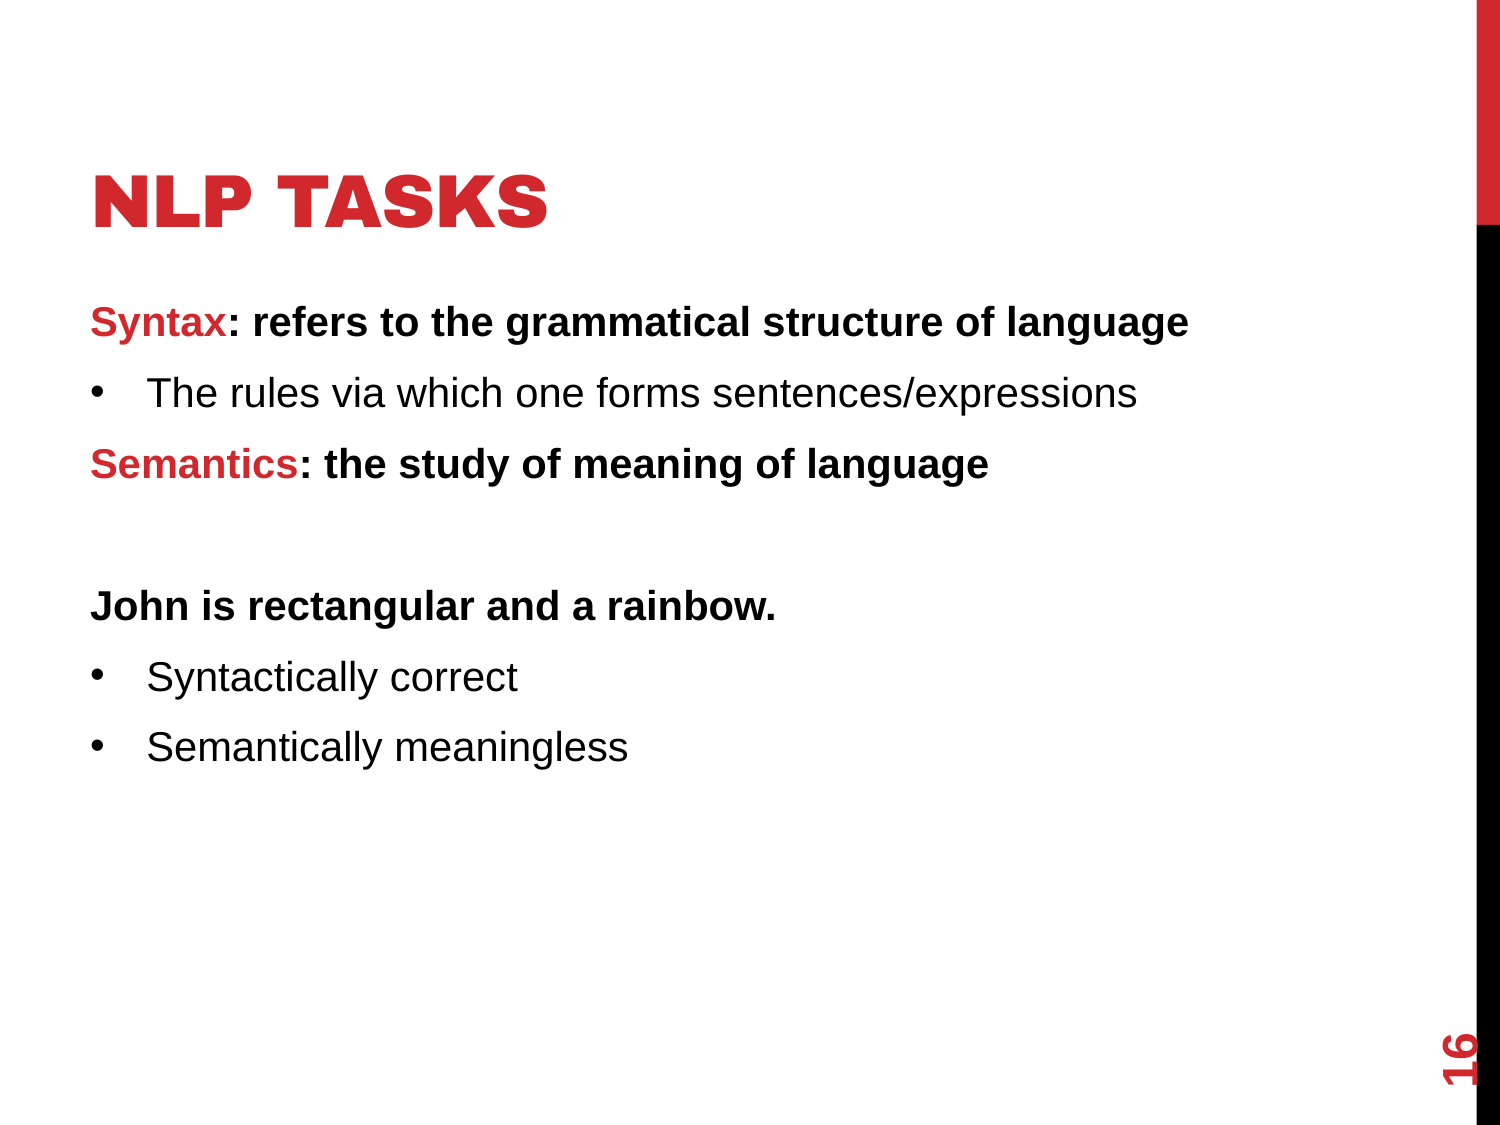

# NLP Tasks
Syntax: refers to the grammatical structure of language
The rules via which one forms sentences/expressions
Semantics: the study of meaning of language

John is rectangular and a rainbow.
Syntactically correct
Semantically meaningless

16